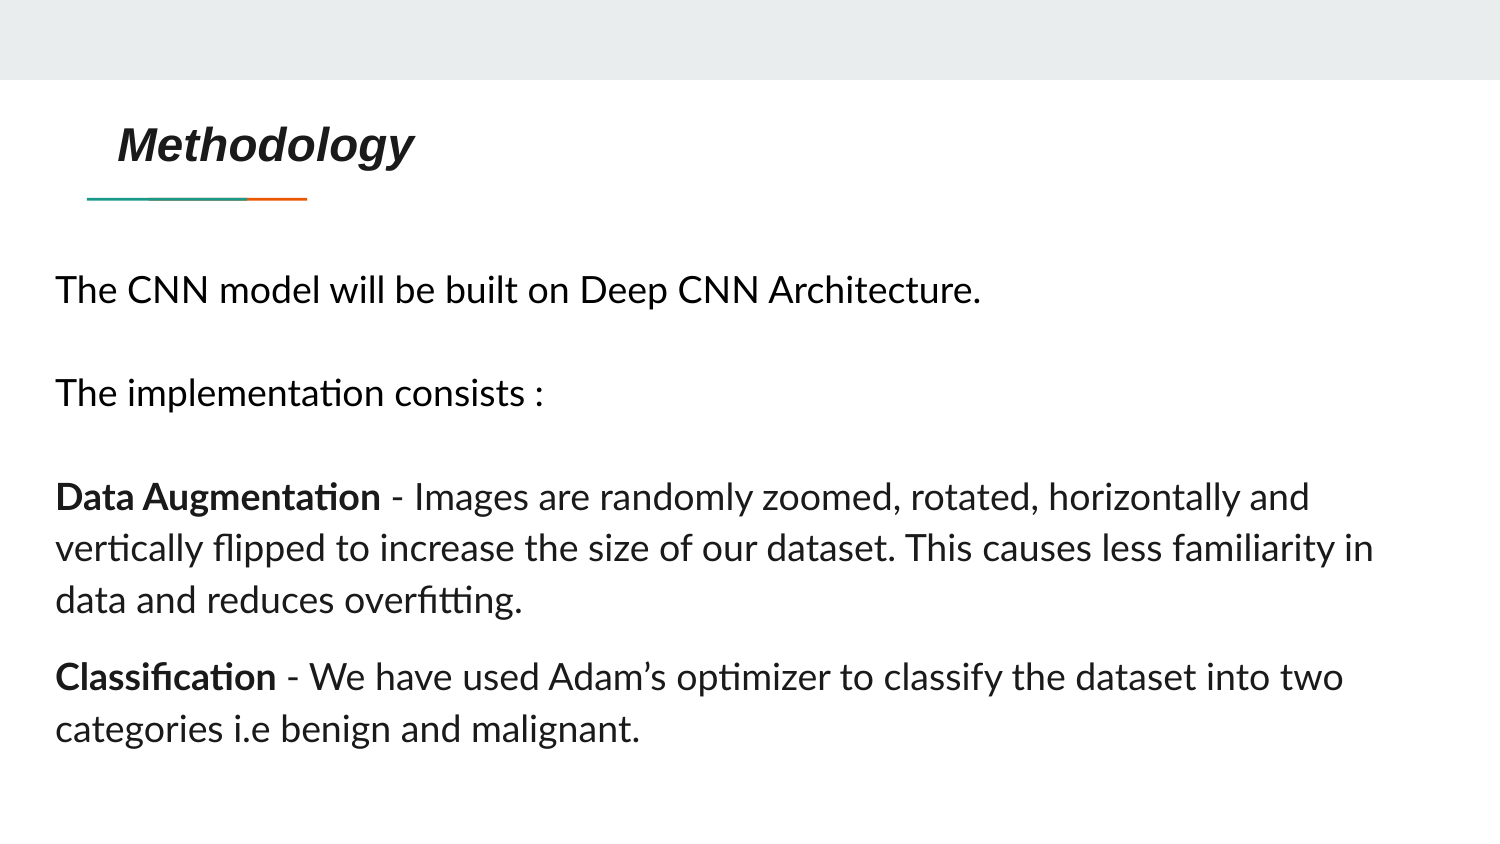

# Methodology

The CNN model will be built on Deep CNN Architecture.

The implementation consists :

Data Augmentation - Images are randomly zoomed, rotated, horizontally and vertically flipped to increase the size of our dataset. This causes less familiarity in data and reduces overfitting.
Classification - We have used Adam’s optimizer to classify the dataset into two categories i.e benign and malignant.